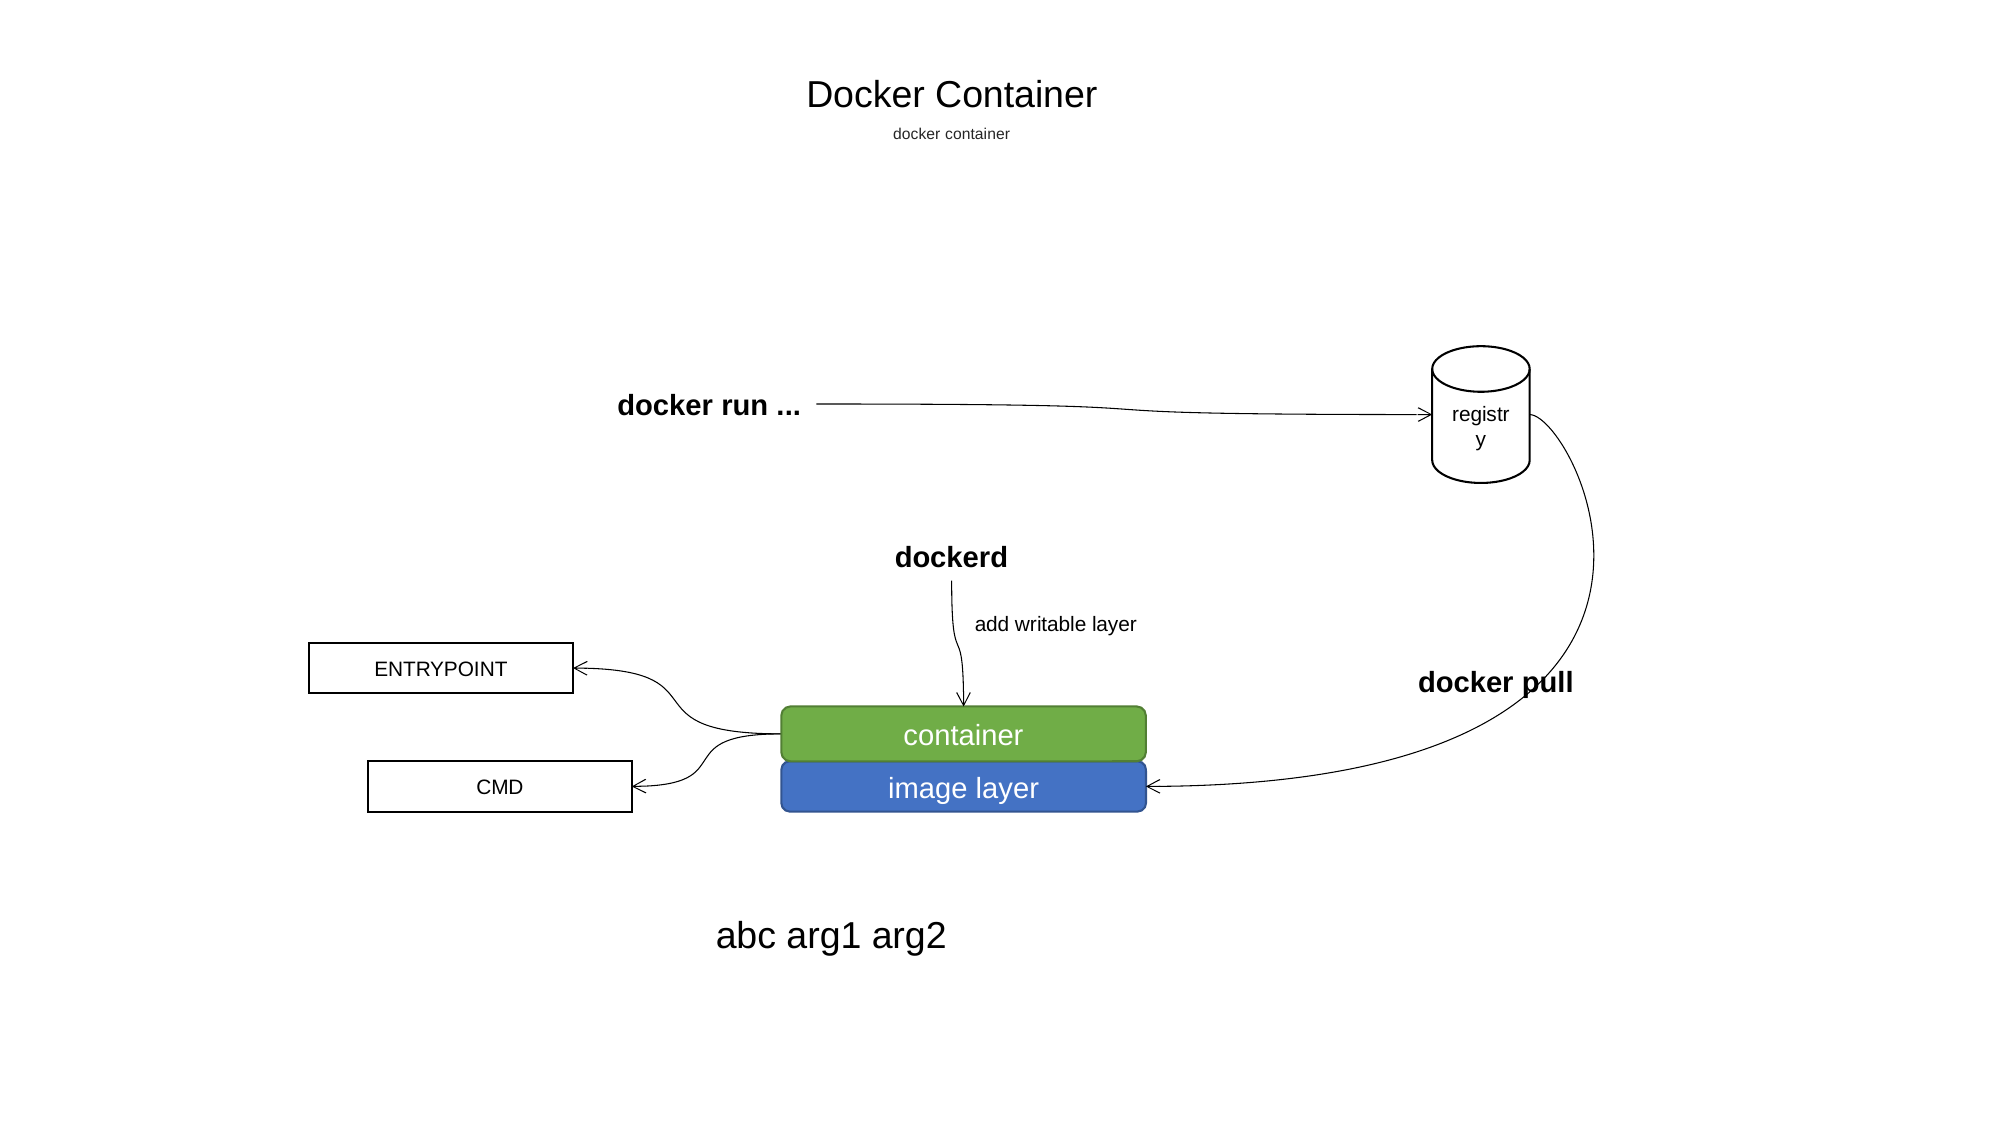

Docker Container

docker container
registry
docker run ...
dockerd
add writable layer
ENTRYPOINT
docker pull
container
CMD
image layer
abc arg1 arg2